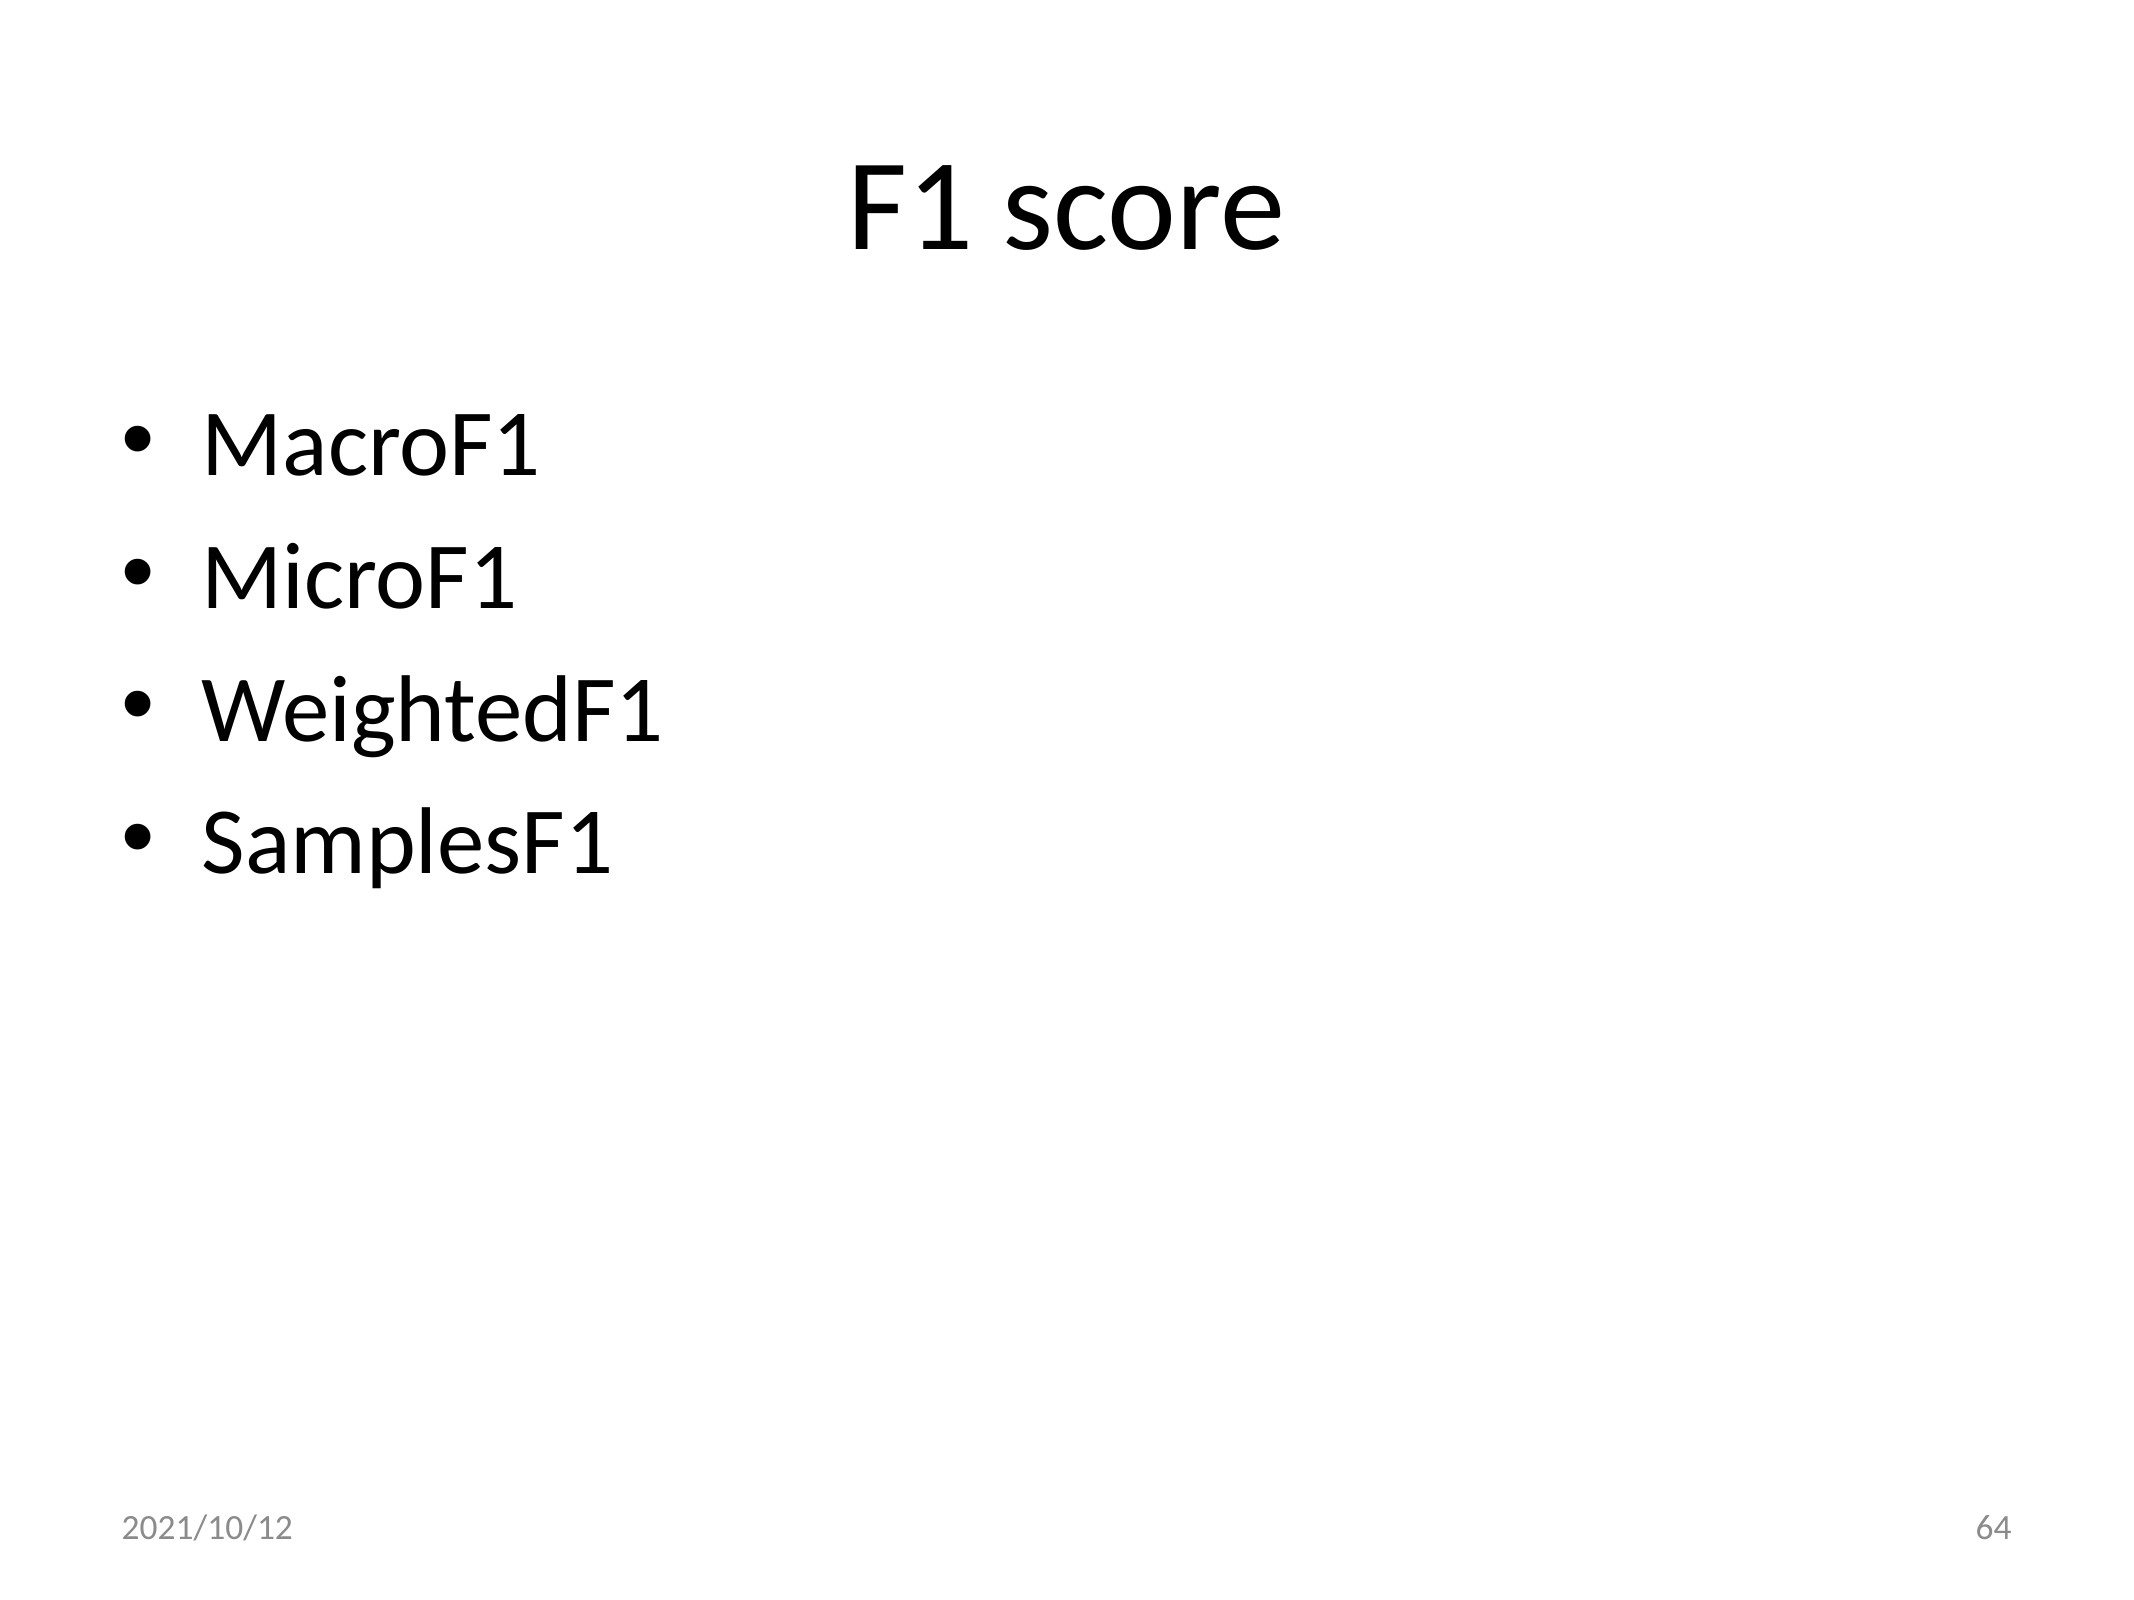

# F1 score
MacroF1
MicroF1
WeightedF1
SamplesF1
2021/10/12
64